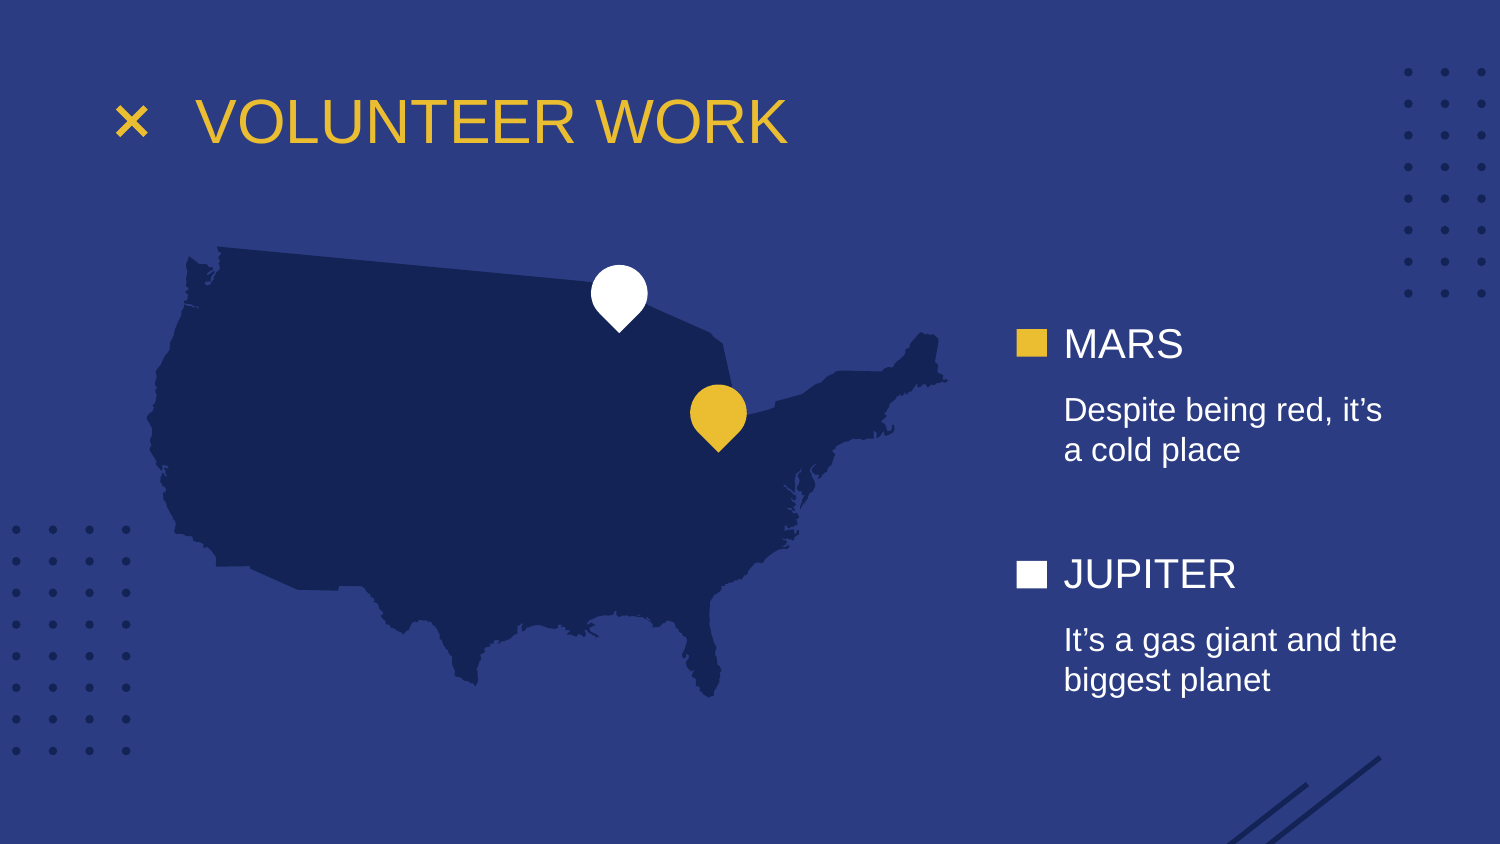

# VOLUNTEER WORK

MARS

Despite being red, it’s a cold place

JUPITER

It’s a gas giant and the biggest planet